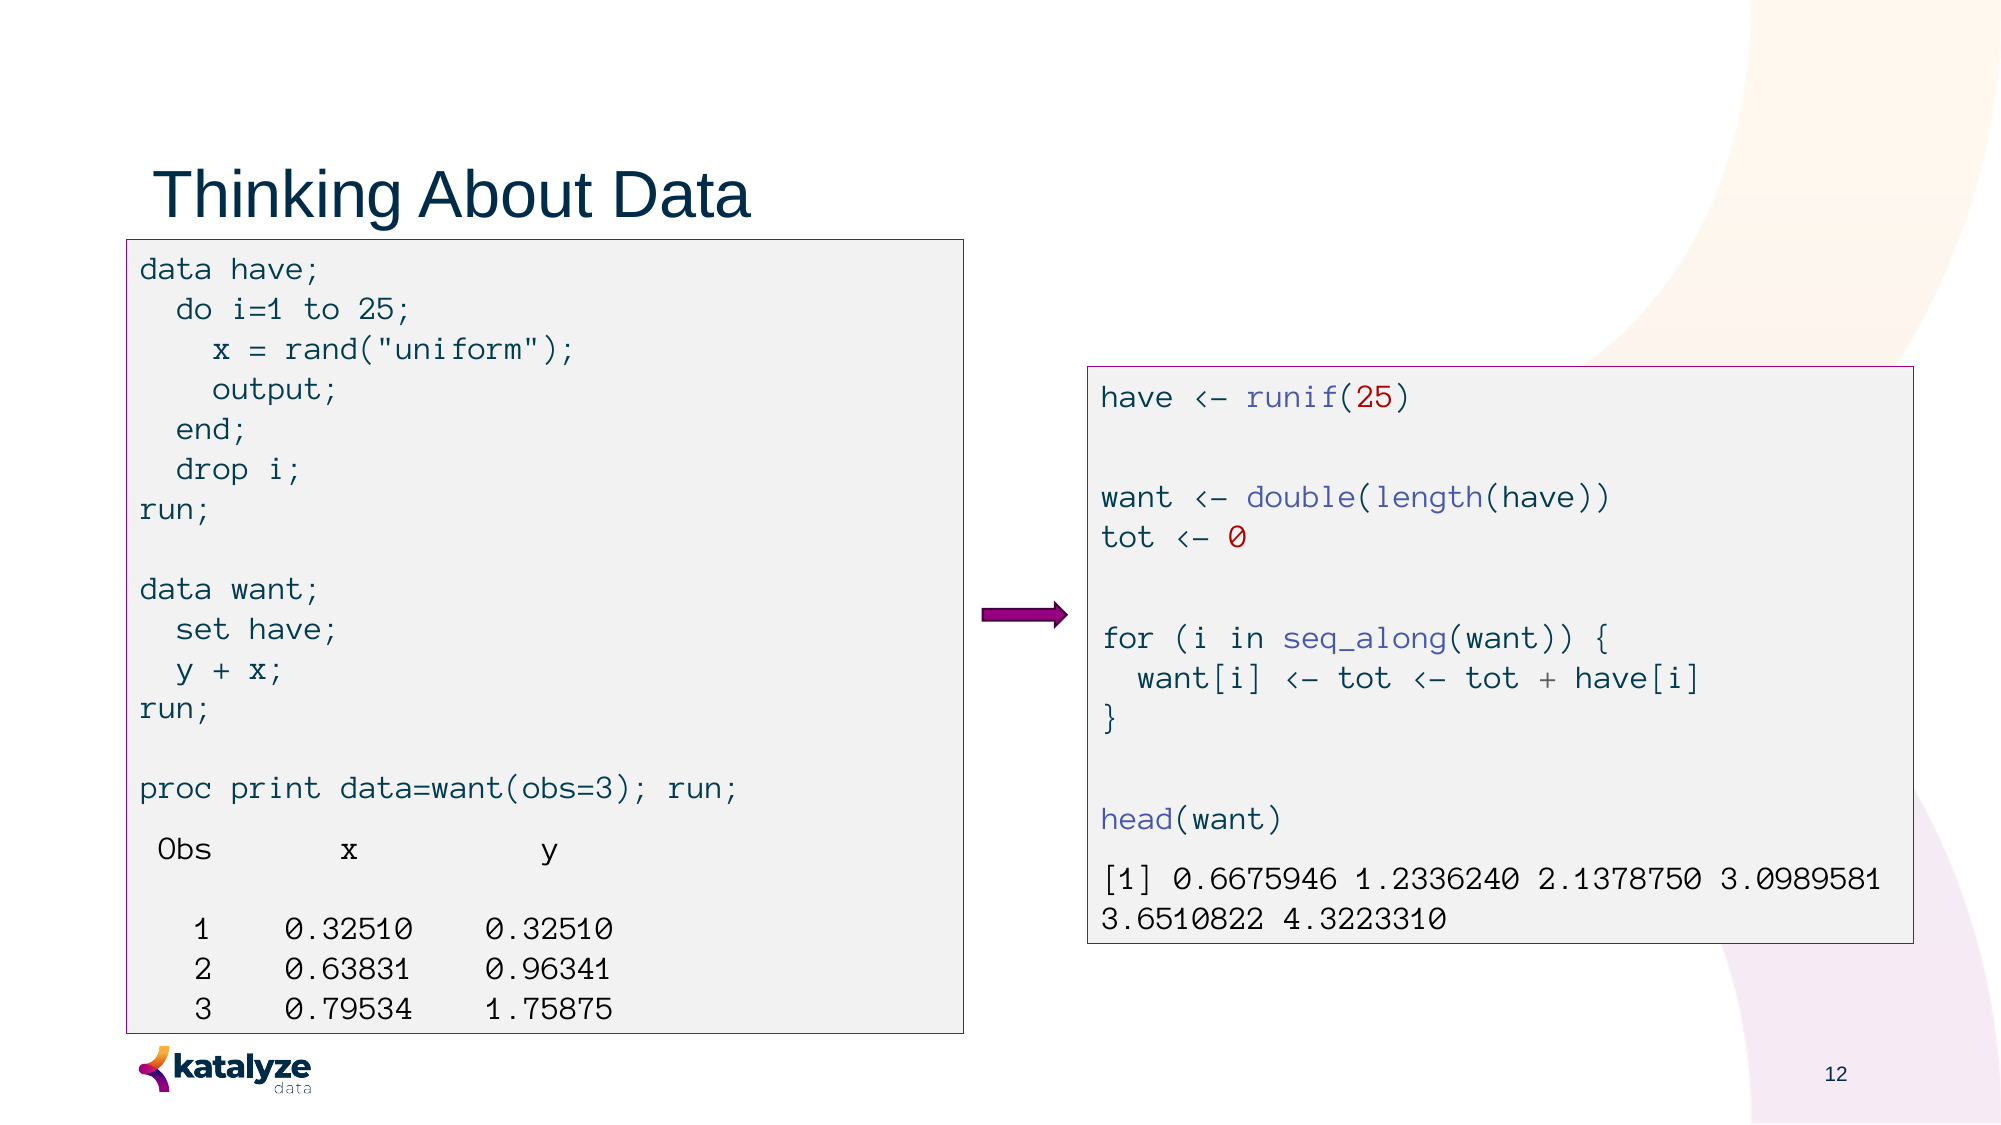

# Thinking About Data
data have;
  do i=1 to 25;
    x = rand("uniform");
    output;
  end;
  drop i;
run;
data want;
  set have;
  y + x;
run;
proc print data=want(obs=3); run;
 Obs       x          y
   1    0.32510    0.32510
   2    0.63831    0.96341
   3    0.79534    1.75875

have <- runif(25)
want <- double(length(have))
tot <- 0
for (i in seq_along(want)) {
  want[i] <- tot <- tot + have[i]
}
head(want)
[1] 0.6675946 1.2336240 2.1378750 3.0989581 3.6510822 4.3223310

12